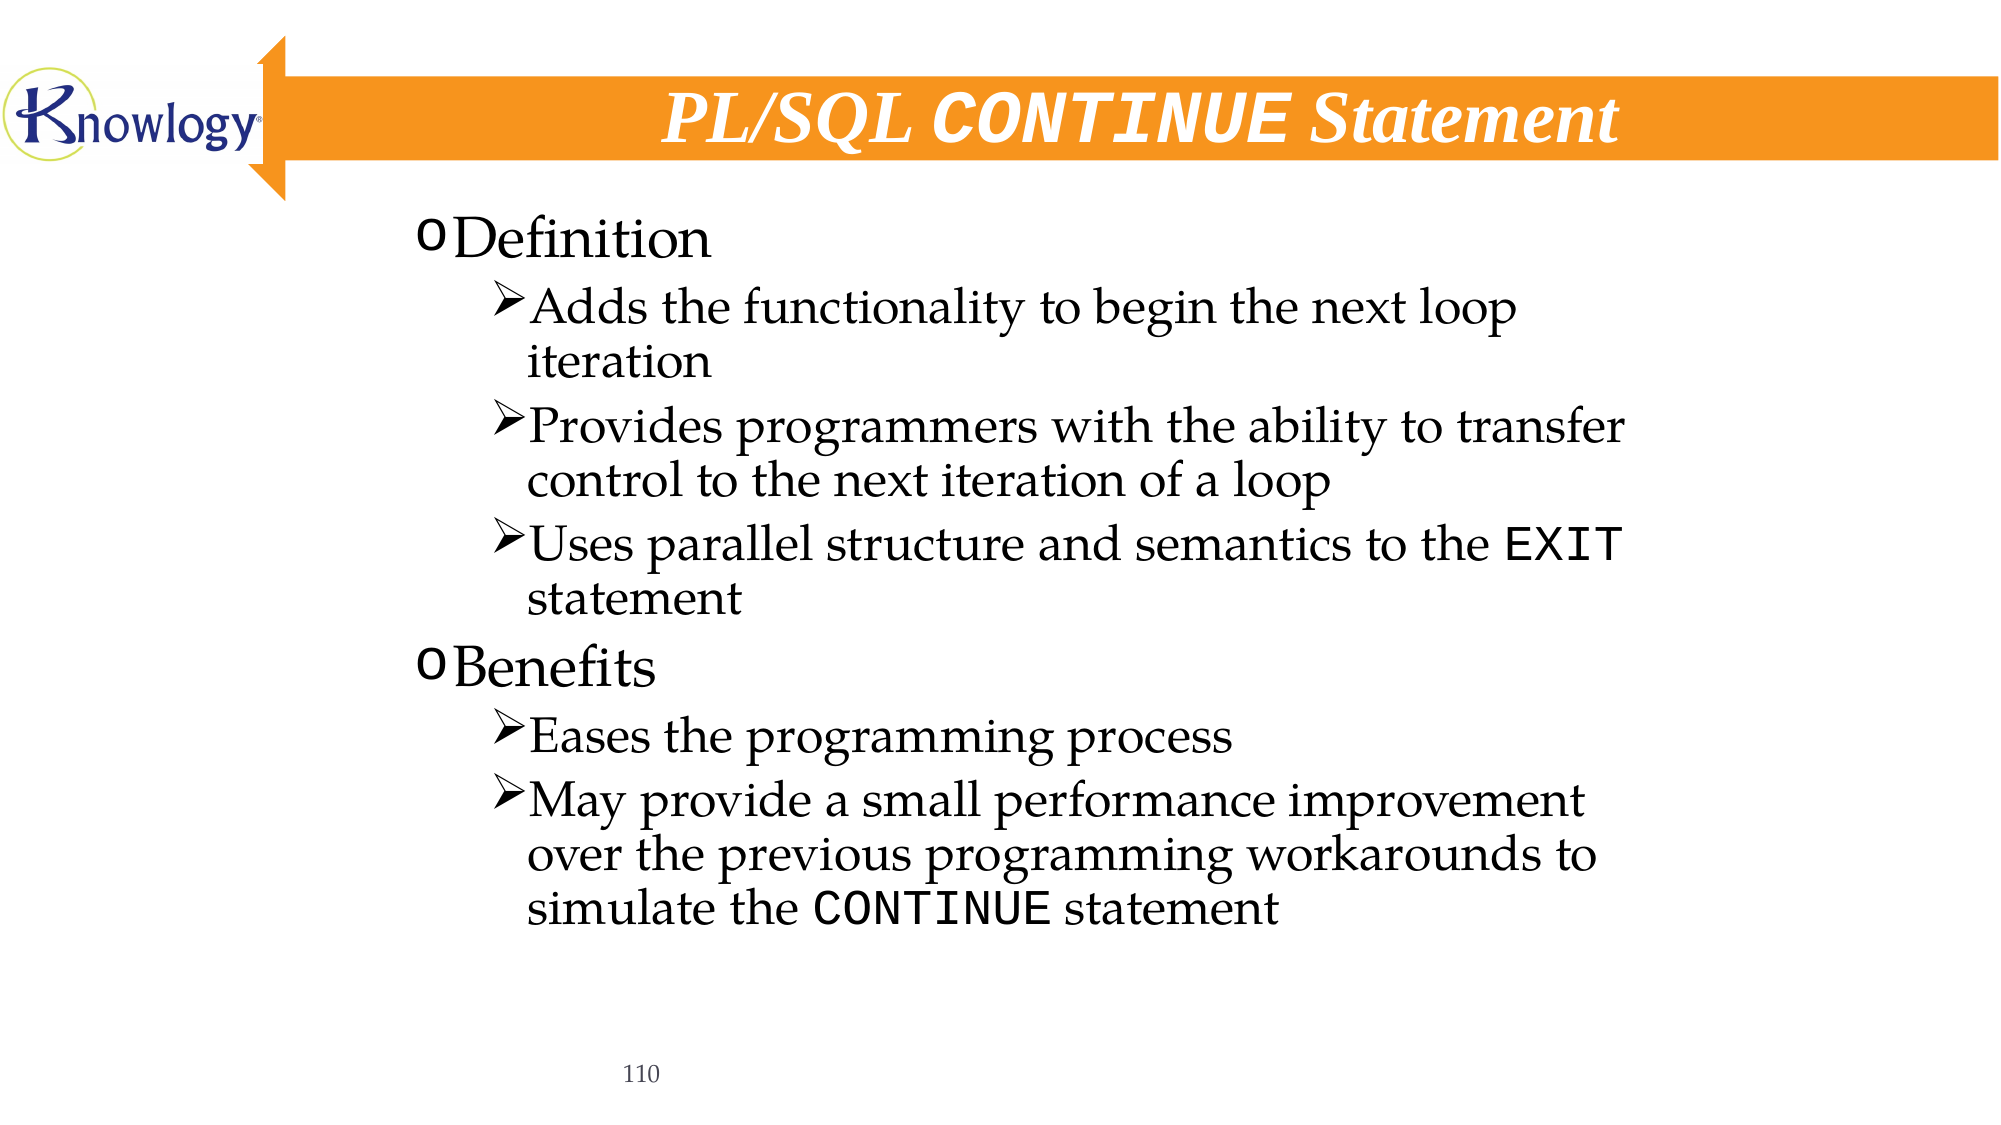

# PL/SQL CONTINUE Statement
Definition
Adds the functionality to begin the next loop iteration
Provides programmers with the ability to transfer control to the next iteration of a loop
Uses parallel structure and semantics to the EXIT statement
Benefits
Eases the programming process
May provide a small performance improvement over the previous programming workarounds to simulate the CONTINUE statement
110